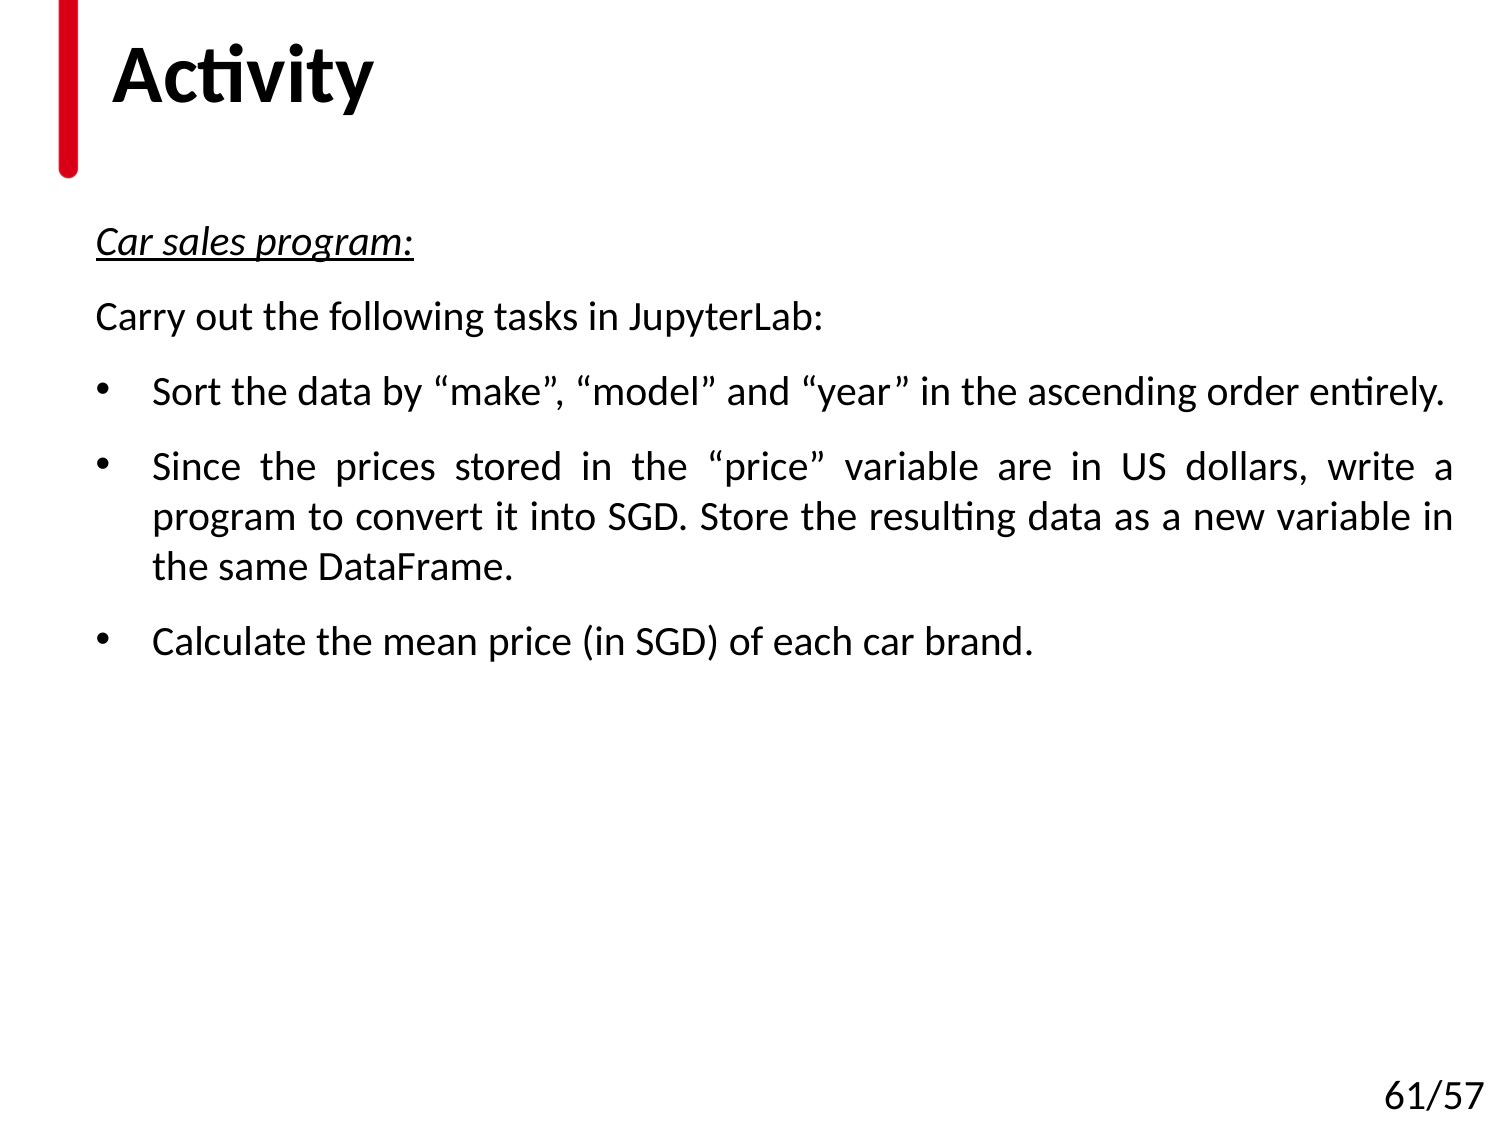

# Activity
Car sales program:
Carry out the following tasks in JupyterLab:
Sort the data by “make”, “model” and “year” in the ascending order entirely.
Since the prices stored in the “price” variable are in US dollars, write a program to convert it into SGD. Store the resulting data as a new variable in the same DataFrame.
Calculate the mean price (in SGD) of each car brand.